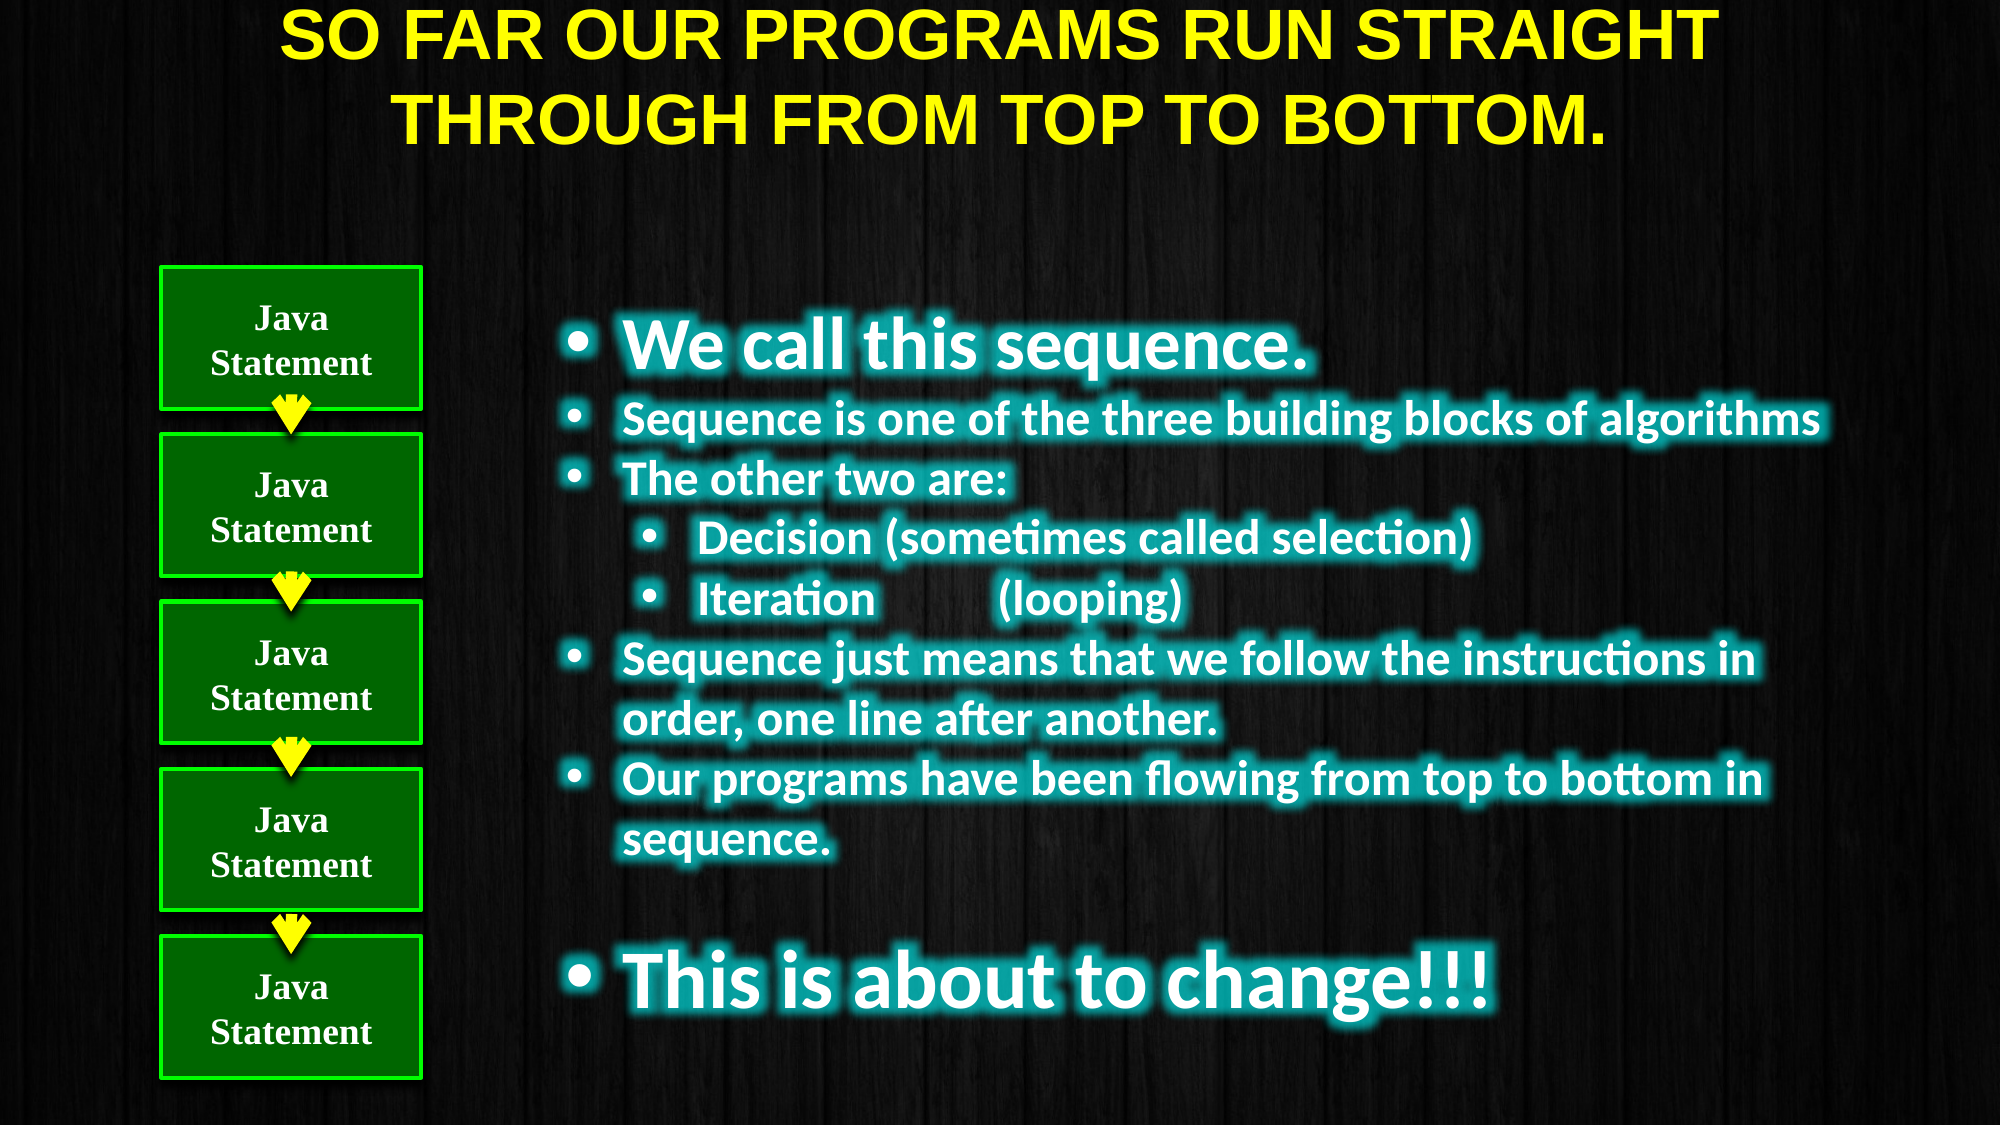

# So far our programs run straight through from top to bottom.
Java Statement
We call this sequence.
Sequence is one of the three building blocks of algorithms
The other two are:
Decision (sometimes called selection)
Iteration	(looping)
Sequence just means that we follow the instructions in order, one line after another.
Our programs have been flowing from top to bottom in sequence.

This is about to change!!!

Java Statement
Java Statement
Java Statement
Java Statement